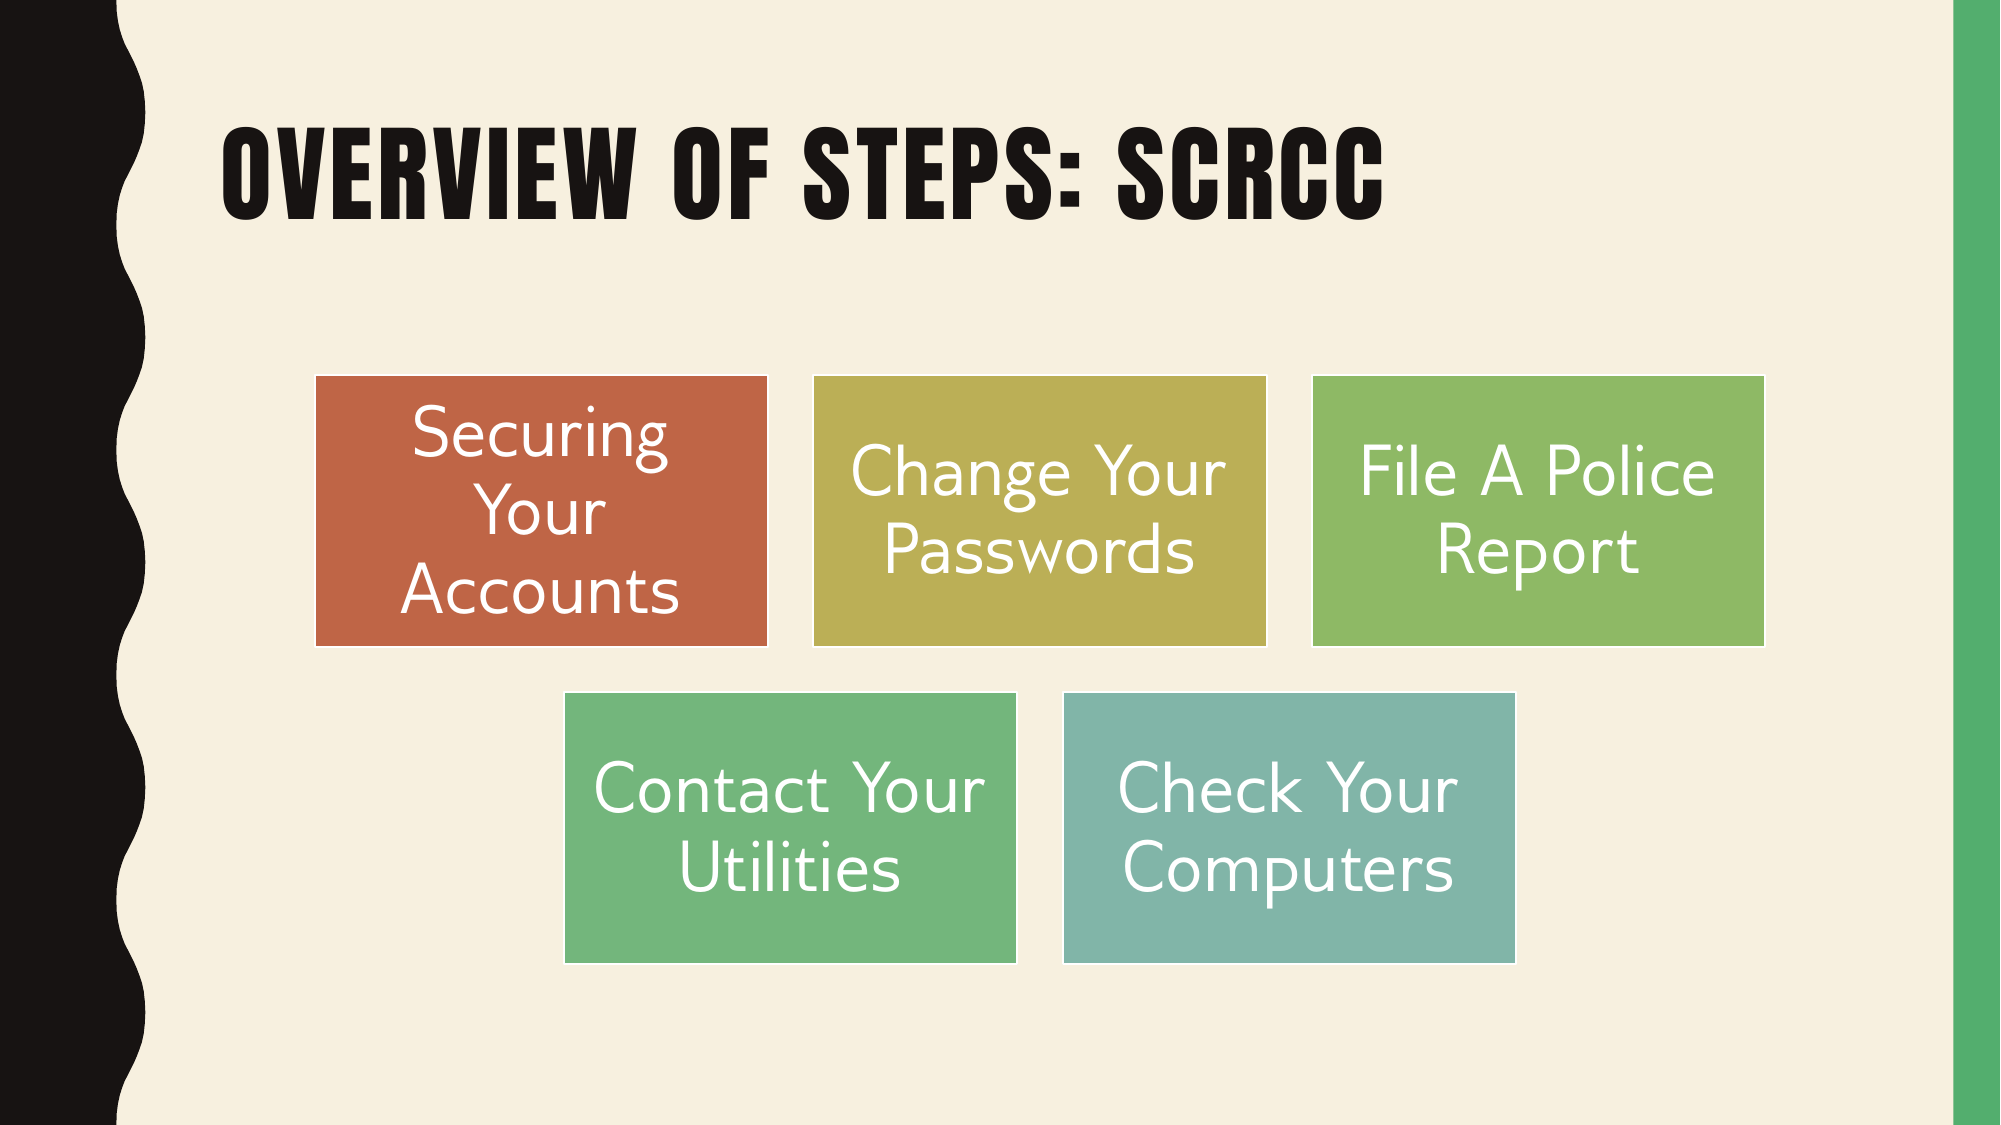

# Overview of Steps: SCRCC
Securing Your Accounts
Change Your Passwords
File A Police Report
Contact Your Utilities
Check Your Computers